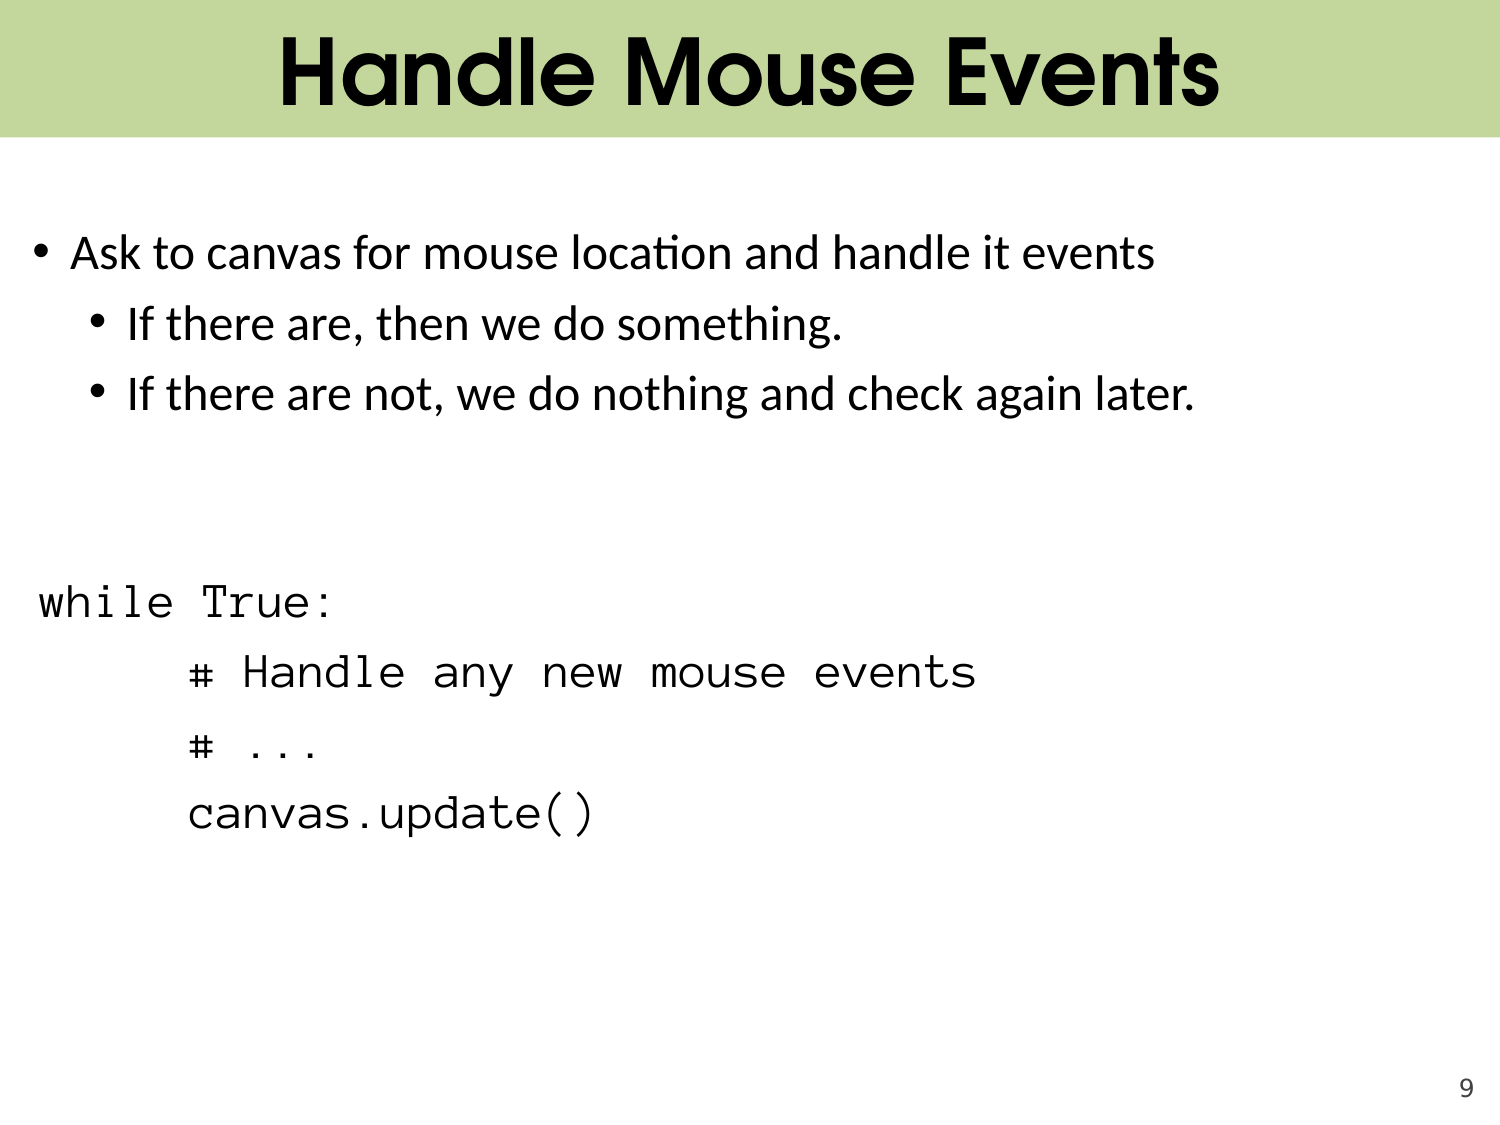

# Handle Mouse Events
Ask to canvas for mouse location and handle it events
If there are, then we do something.
If there are not, we do nothing and check again later.
while True:
	# Handle any new mouse events
	# ...
	canvas.update()
9